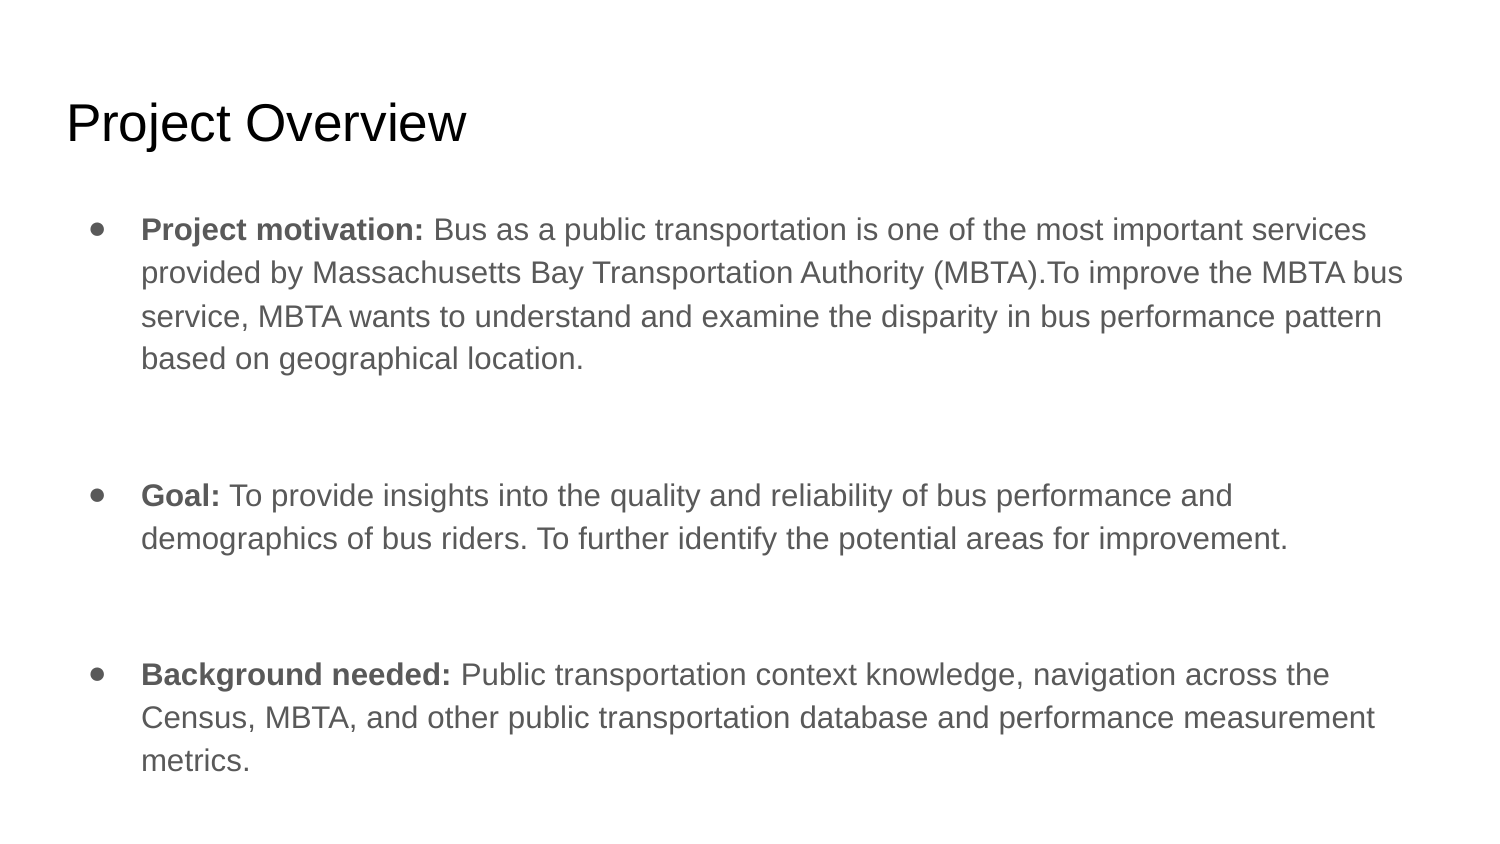

# Project Overview
Project motivation: Bus as a public transportation is one of the most important services provided by Massachusetts Bay Transportation Authority (MBTA).To improve the MBTA bus service, MBTA wants to understand and examine the disparity in bus performance pattern based on geographical location.

Goal: To provide insights into the quality and reliability of bus performance and demographics of bus riders. To further identify the potential areas for improvement.

Background needed: Public transportation context knowledge, navigation across the Census, MBTA, and other public transportation database and performance measurement metrics.